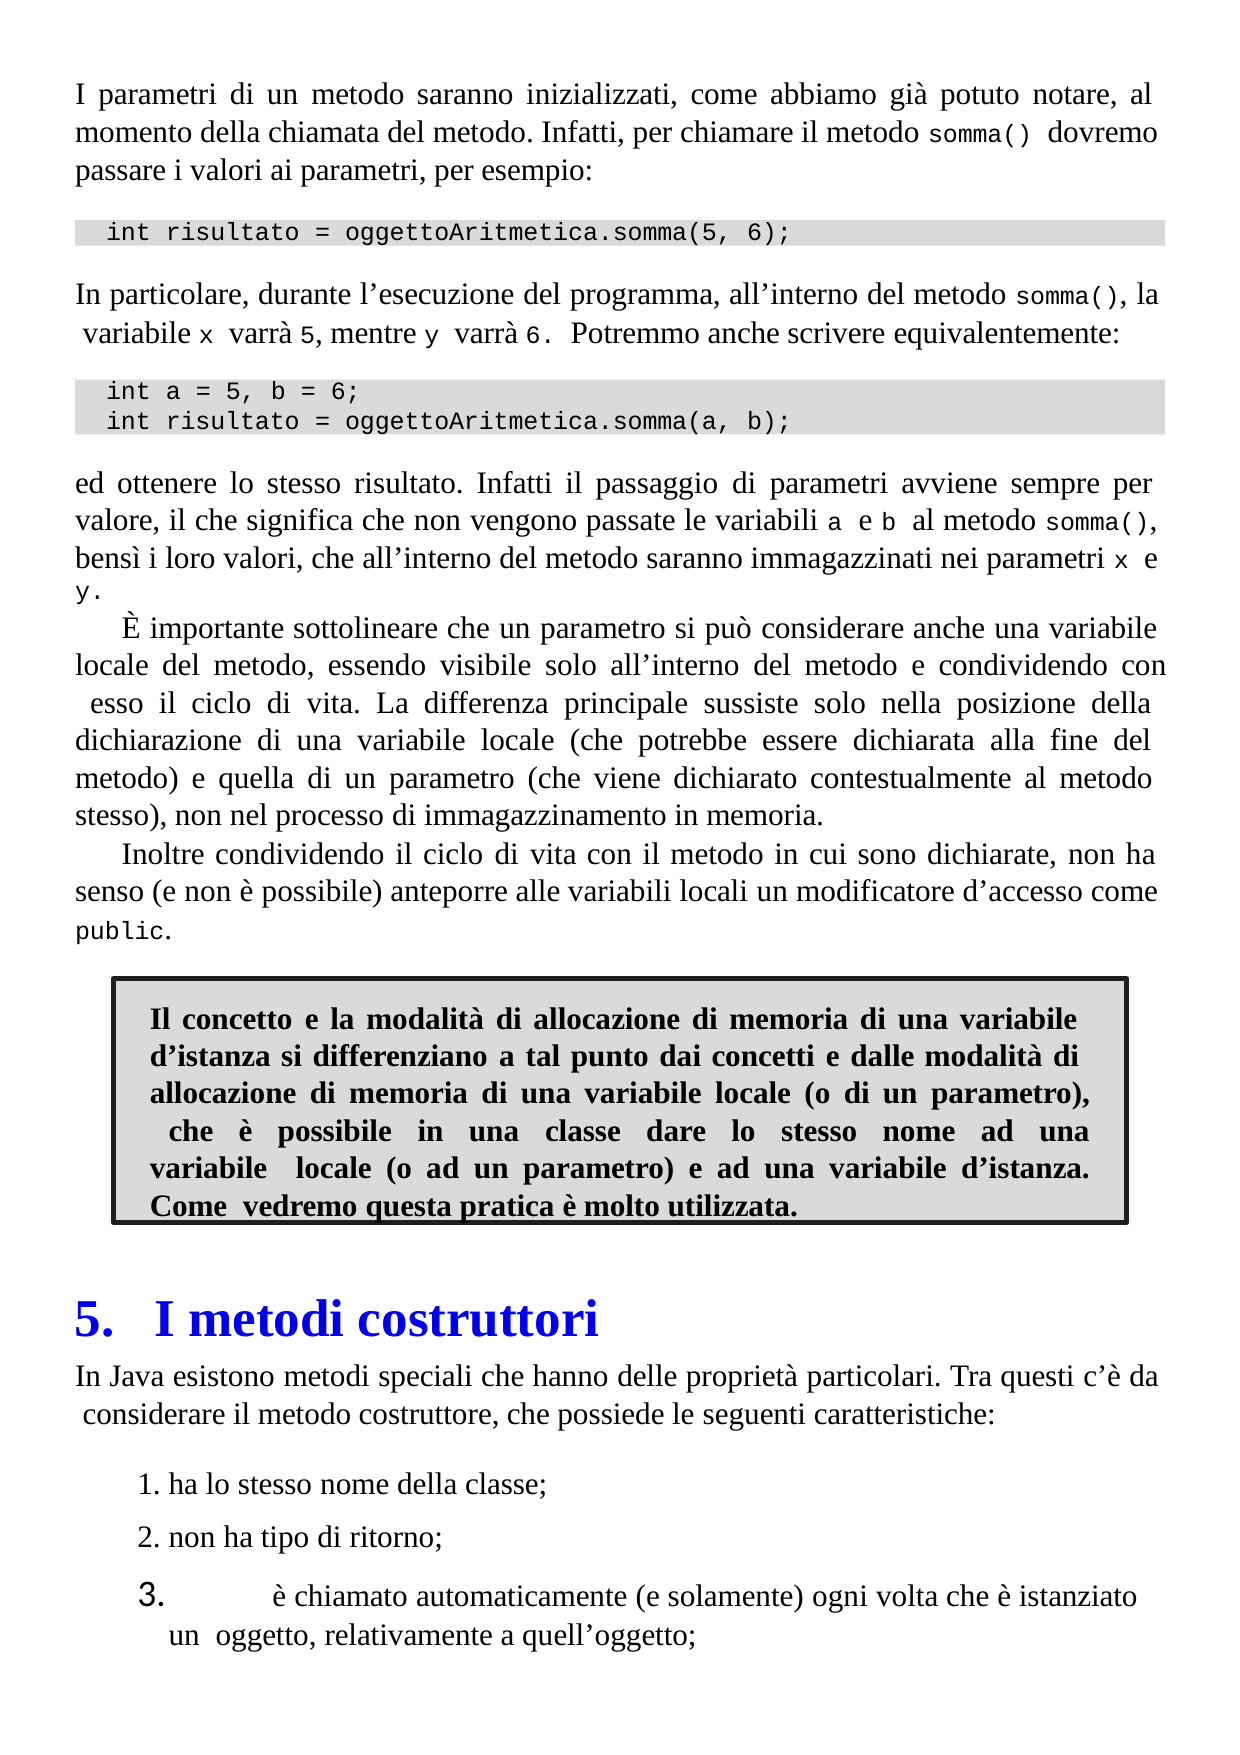

I parametri di un metodo saranno inizializzati, come abbiamo già potuto notare, al  momento della chiamata del metodo. Infatti, per chiamare il metodo somma() dovremo  passare i valori ai parametri, per esempio:
int risultato = oggettoAritmetica.somma(5, 6);
In particolare, durante l’esecuzione del programma, all’interno del metodo somma(), la  variabile x varrà 5, mentre y varrà 6. Potremmo anche scrivere equivalentemente:
int a = 5, b = 6;
int risultato = oggettoAritmetica.somma(a, b);
ed ottenere lo stesso risultato. Infatti il passaggio di parametri avviene sempre per  valore, il che significa che non vengono passate le variabili a e b al metodo somma(),  bensì i loro valori, che all’interno del metodo saranno immagazzinati nei parametri x e  y.
È importante sottolineare che un parametro si può considerare anche una variabile  locale del metodo, essendo visibile solo all’interno del metodo e condividendo con  esso il ciclo di vita. La differenza principale sussiste solo nella posizione della  dichiarazione di una variabile locale (che potrebbe essere dichiarata alla fine del  metodo) e quella di un parametro (che viene dichiarato contestualmente al metodo  stesso), non nel processo di immagazzinamento in memoria.
Inoltre condividendo il ciclo di vita con il metodo in cui sono dichiarate, non ha  senso (e non è possibile) anteporre alle variabili locali un modificatore d’accesso come  public.
Il concetto e la modalità di allocazione di memoria di una variabile  d’istanza si differenziano a tal punto dai concetti e dalle modalità di  allocazione di memoria di una variabile locale (o di un parametro),  che è possibile in una classe dare lo stesso nome ad una variabile  locale (o ad un parametro) e ad una variabile d’istanza. Come  vedremo questa pratica è molto utilizzata.
I metodi costruttori
In Java esistono metodi speciali che hanno delle proprietà particolari. Tra questi c’è da  considerare il metodo costruttore, che possiede le seguenti caratteristiche:

ha lo stesso nome della classe;
non ha tipo di ritorno;
	è chiamato automaticamente (e solamente) ogni volta che è istanziato un  oggetto, relativamente a quell’oggetto;